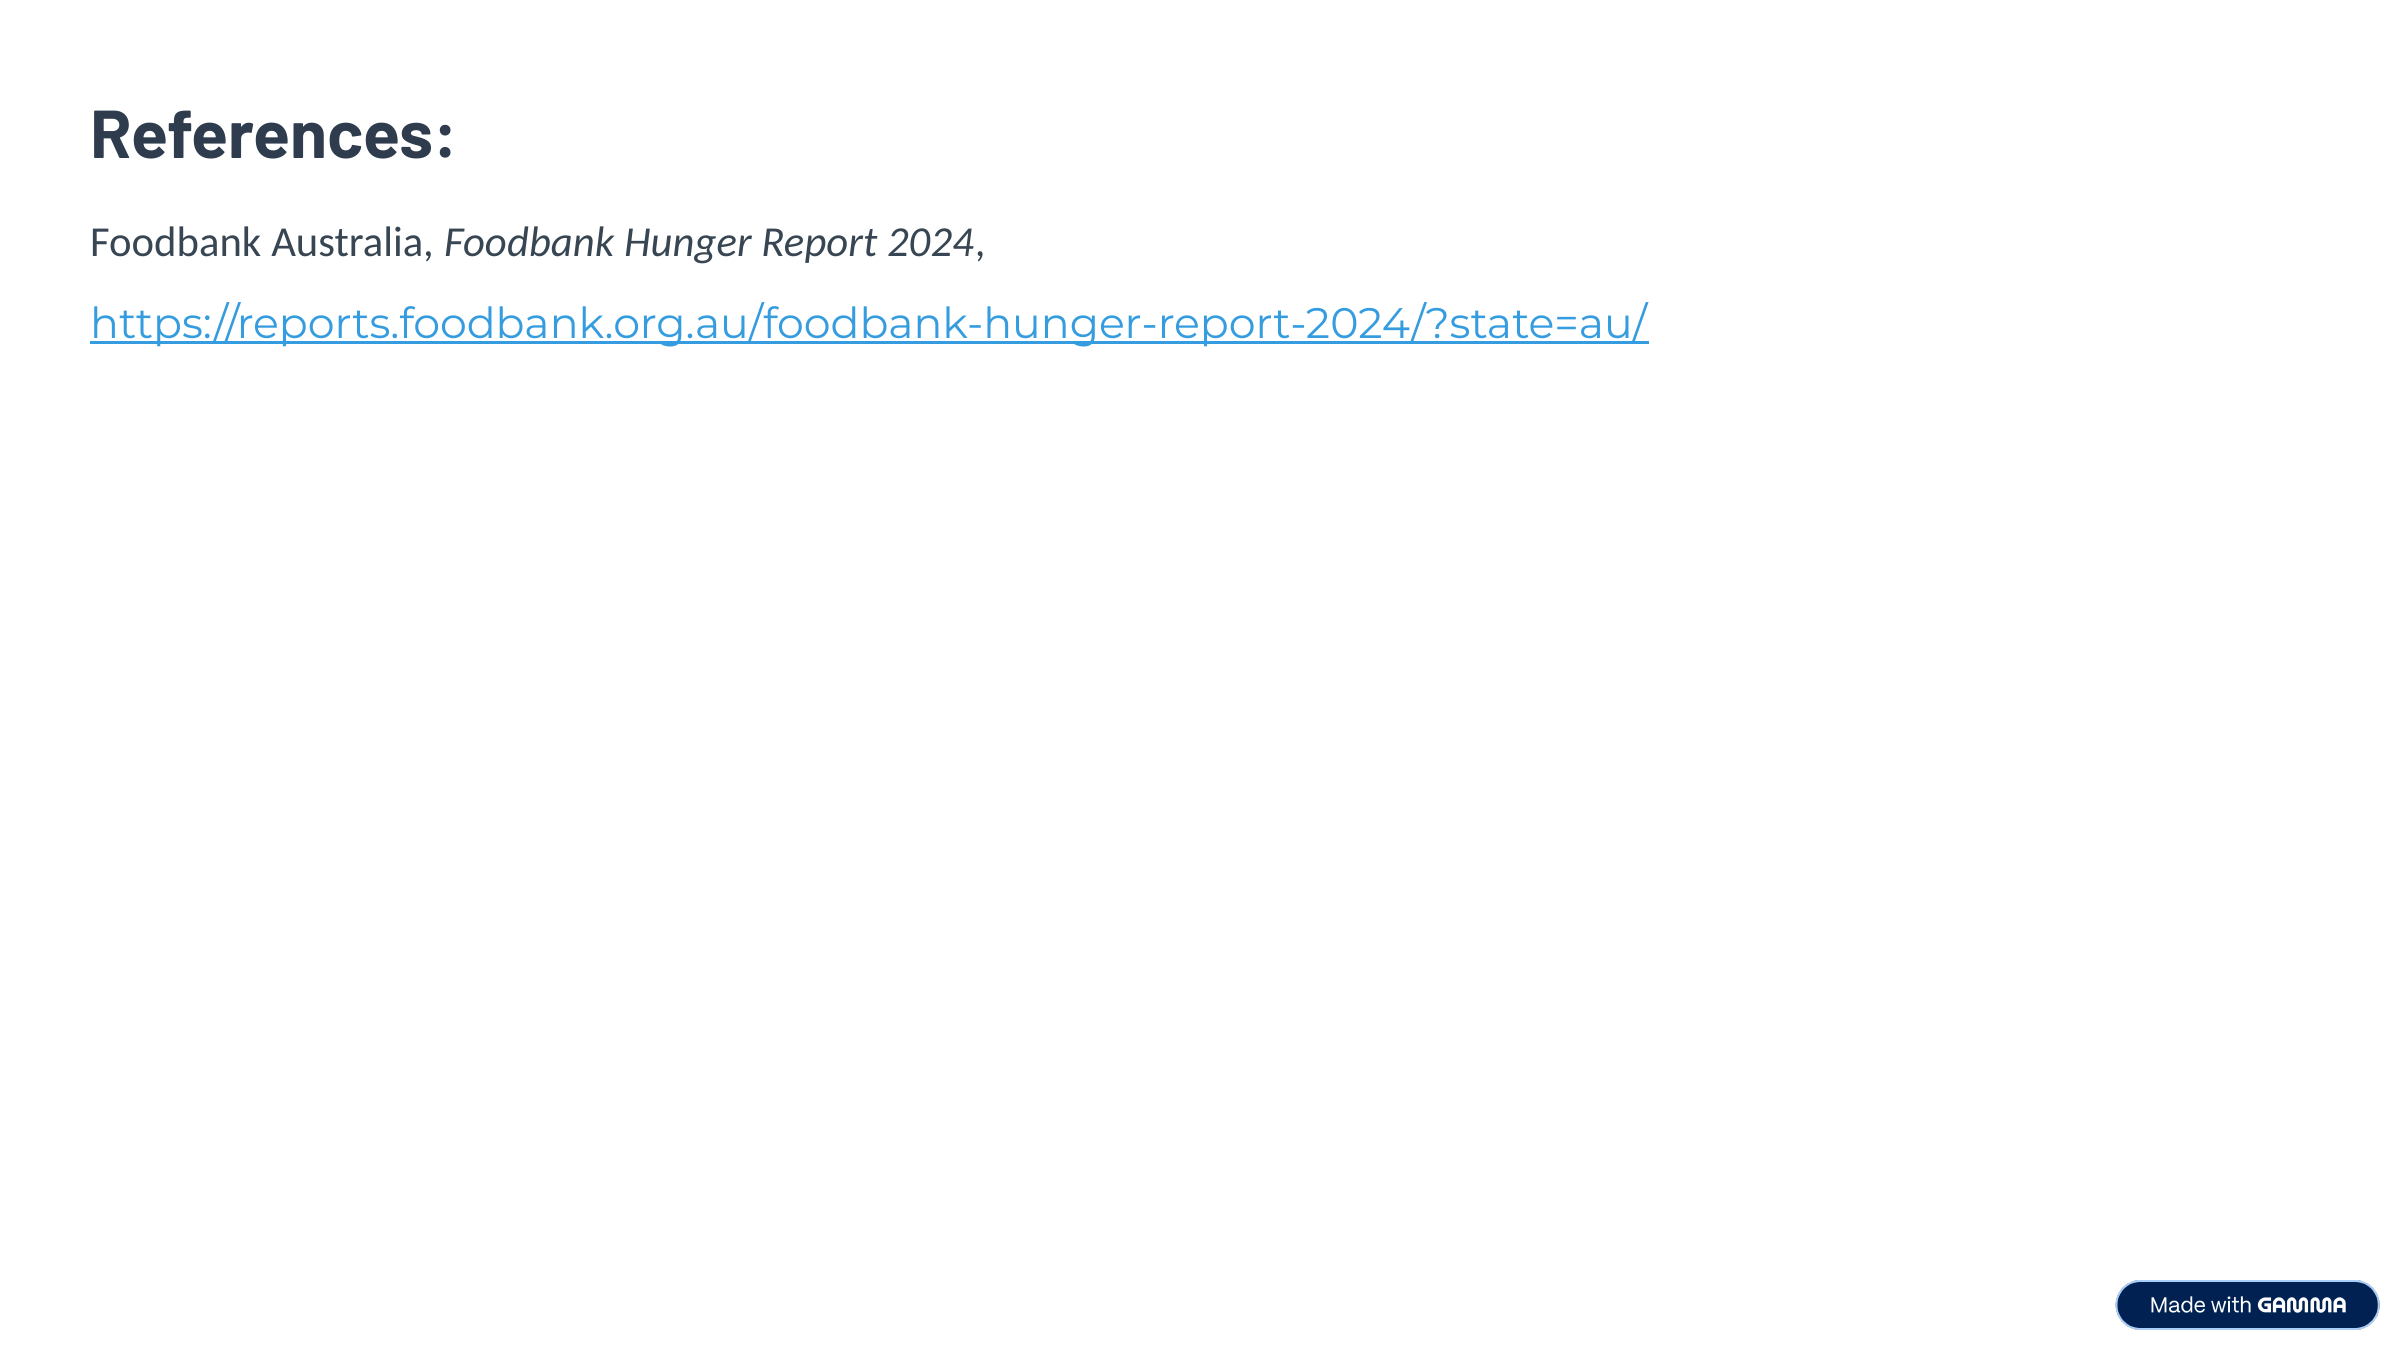

References:

Foodbank Australia, Foodbank Hunger Report 2024, https://reports.foodbank.org.au/foodbank-hunger-report-2024/?state=au/